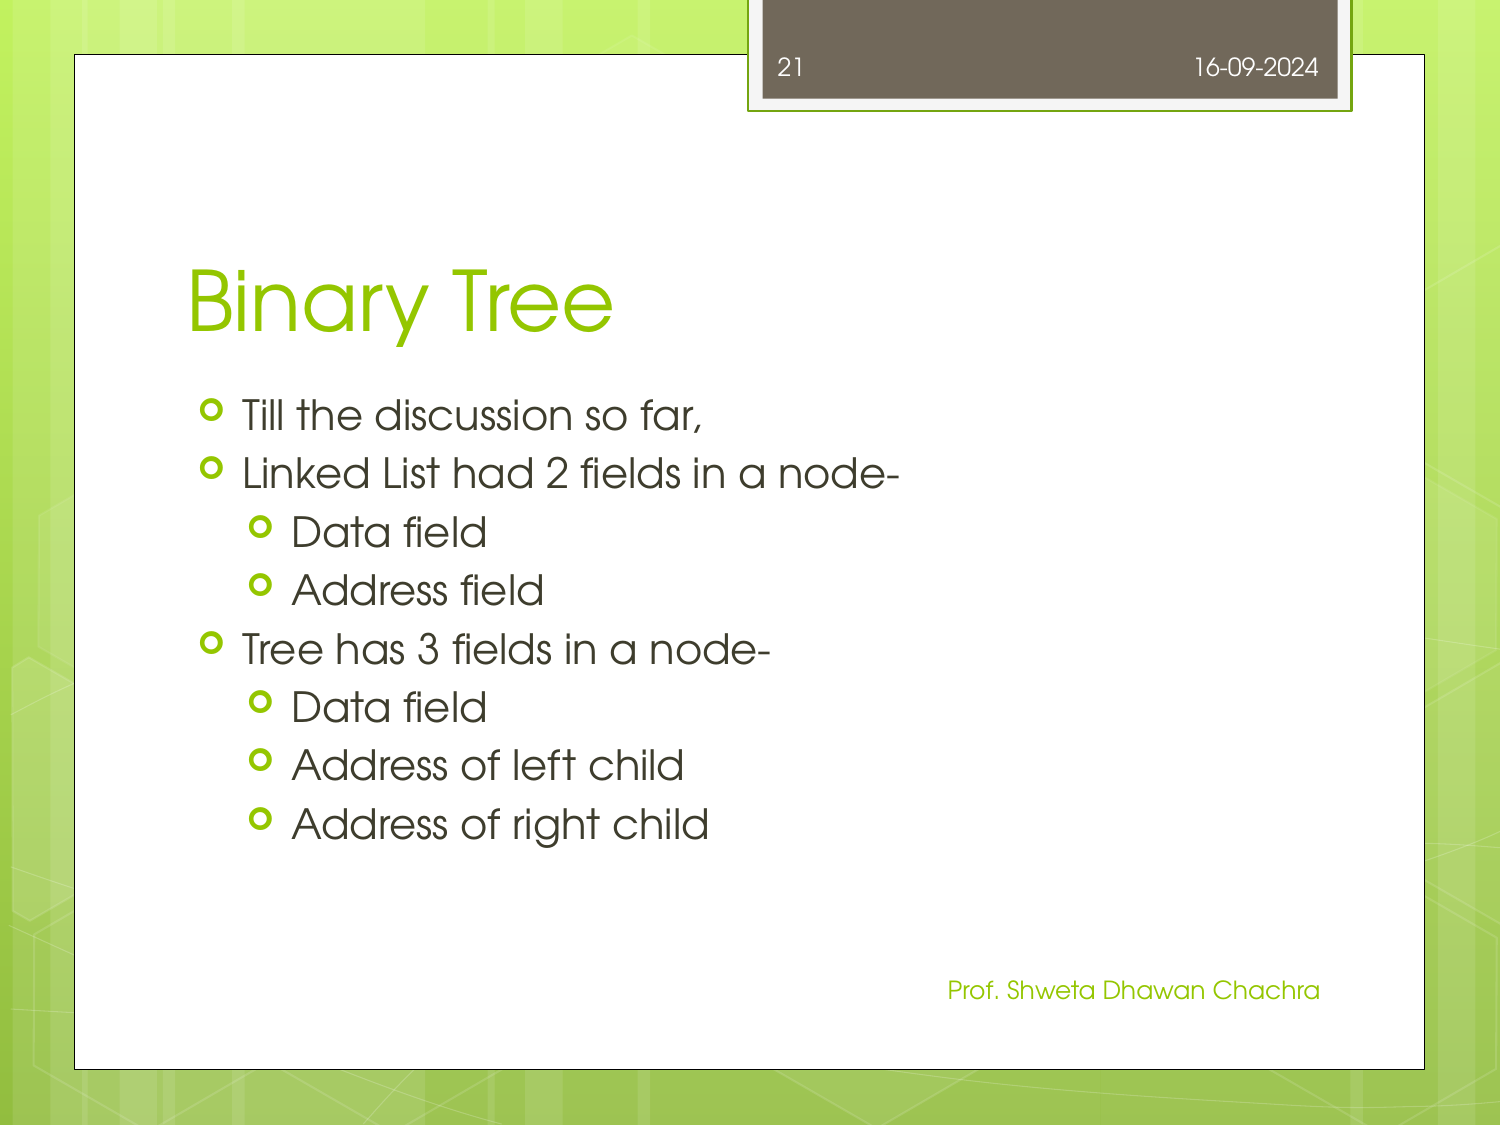

21
16-09-2024
# Binary Tree
Till the discussion so far,
Linked List had 2 fields in a node-
Data field
Address field
Tree has 3 fields in a node-
Data field
Address of left child
Address of right child

Prof. Shweta Dhawan Chachra